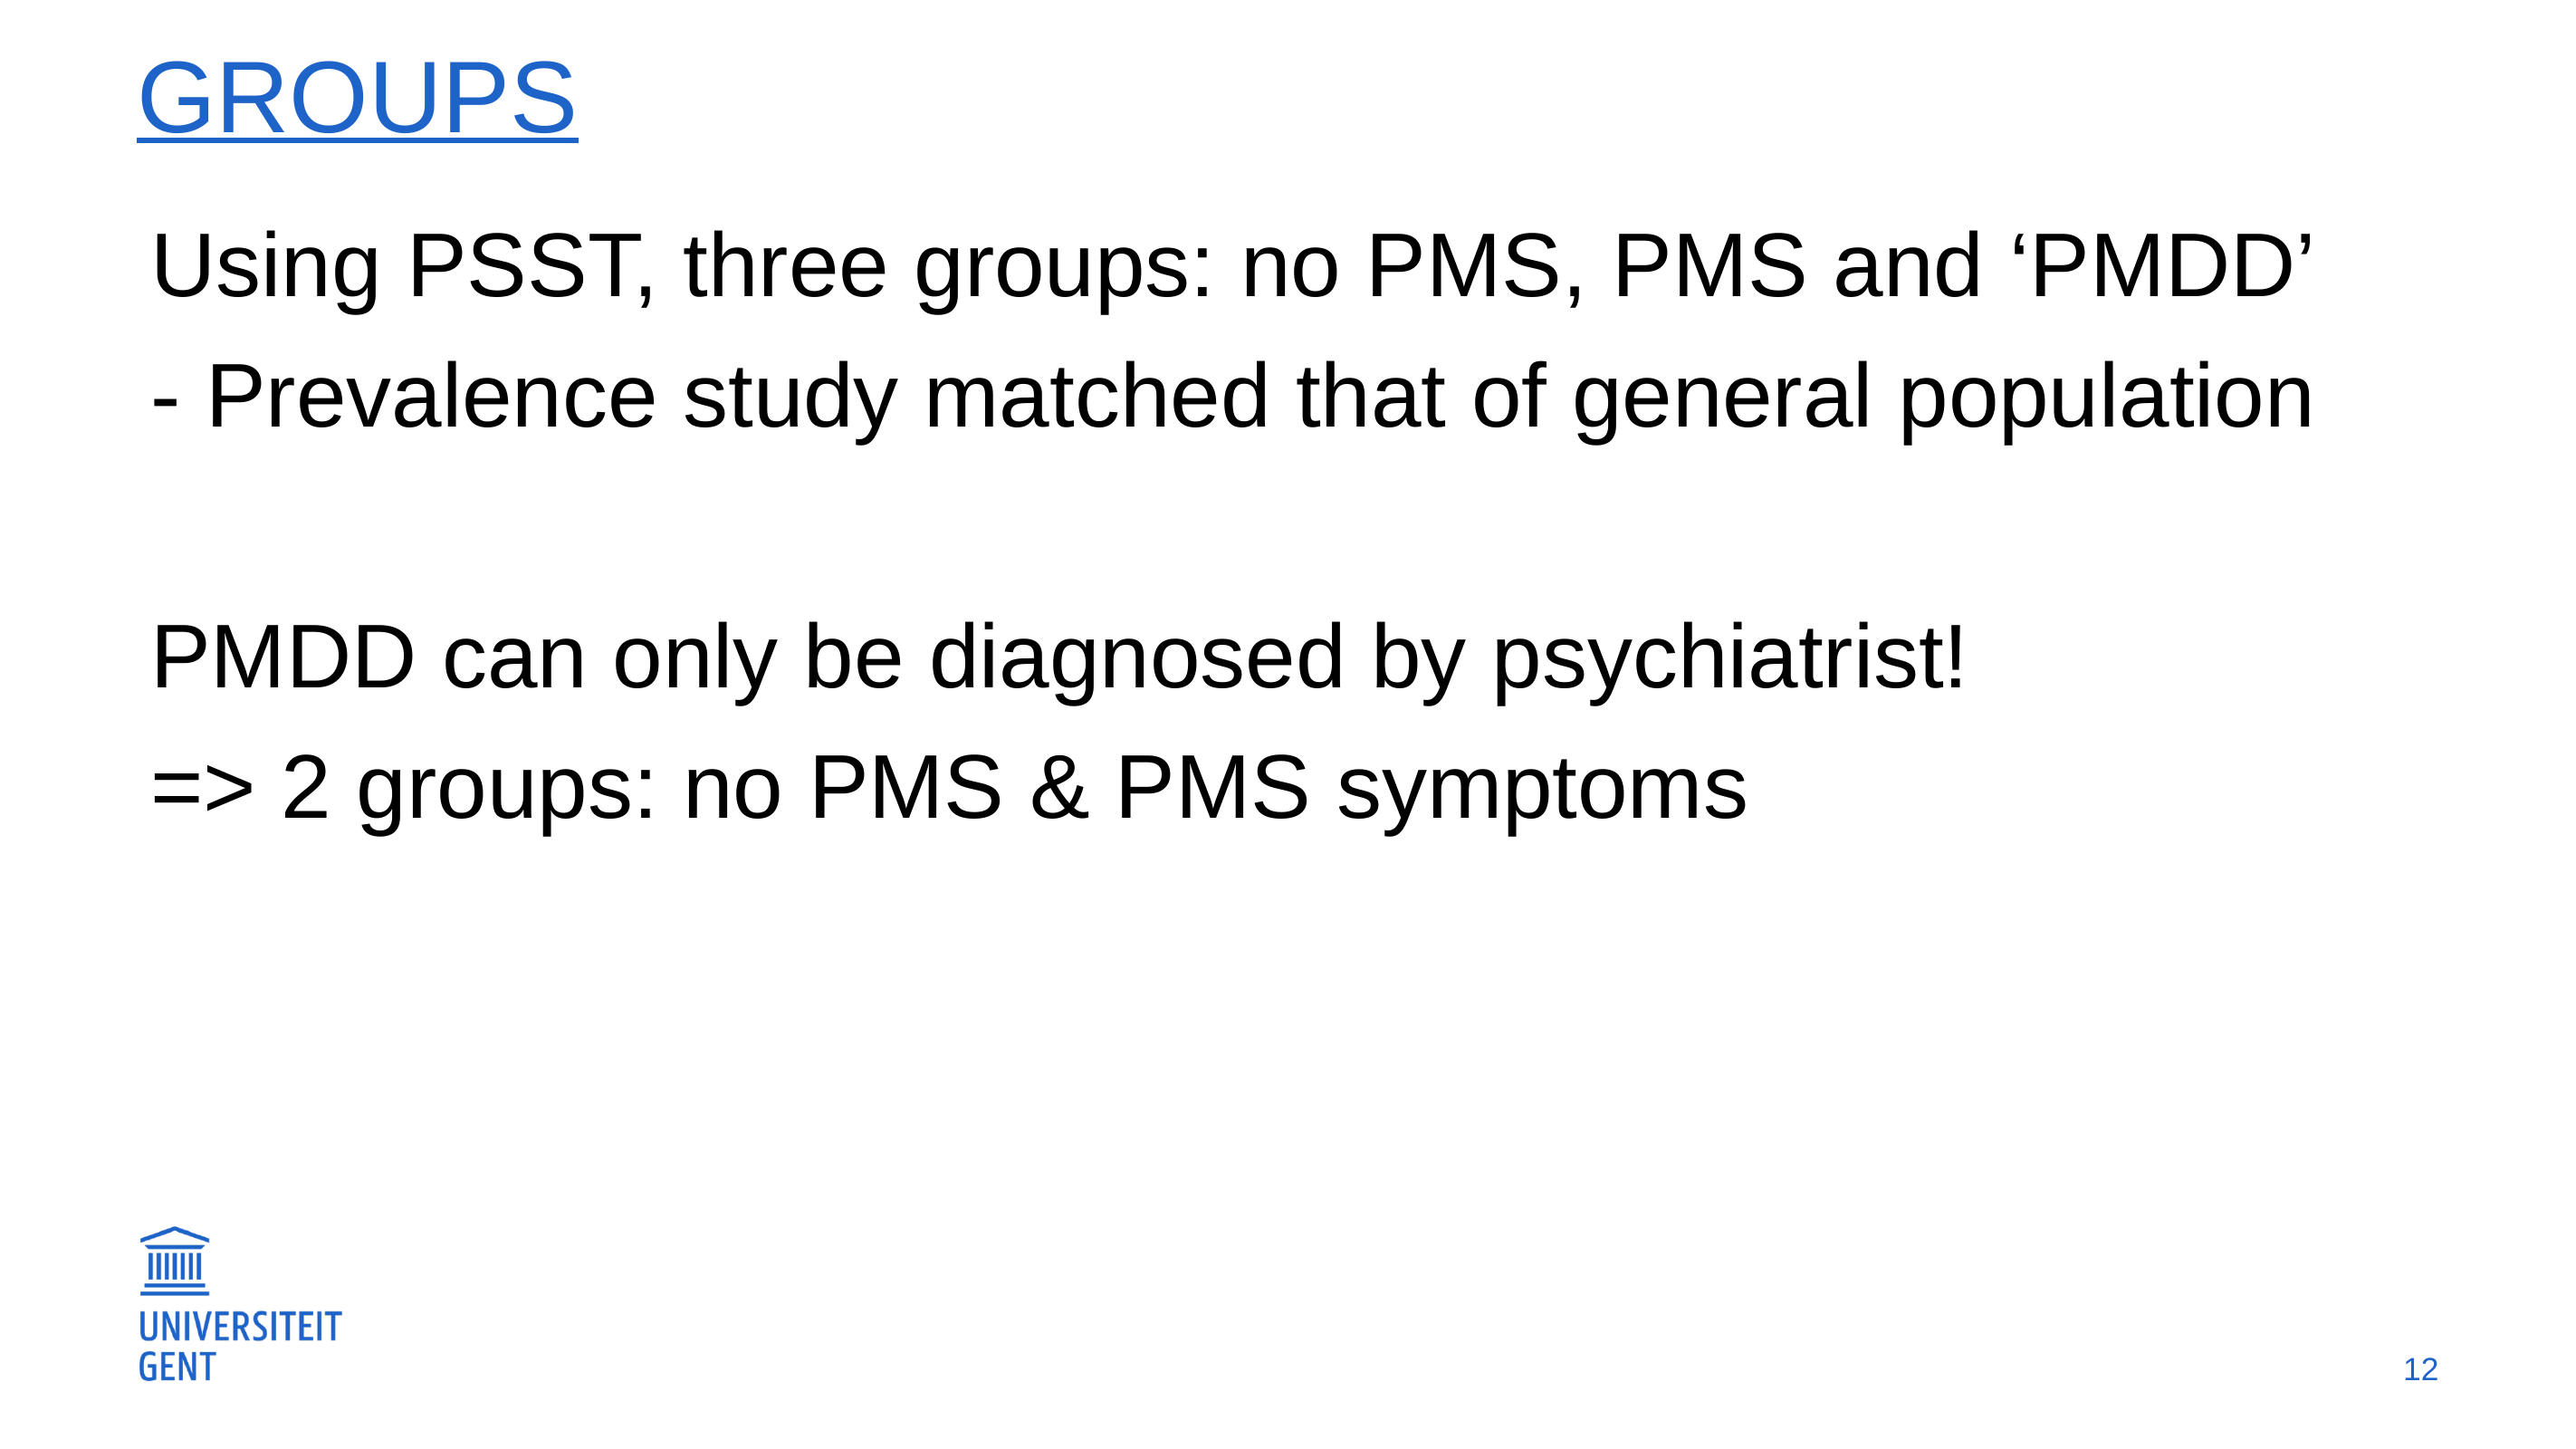

# groups
Using PSST, three groups: no PMS, PMS and ‘PMDD’
- Prevalence study matched that of general population

PMDD can only be diagnosed by psychiatrist!
=> 2 groups: no PMS & PMS symptoms
12